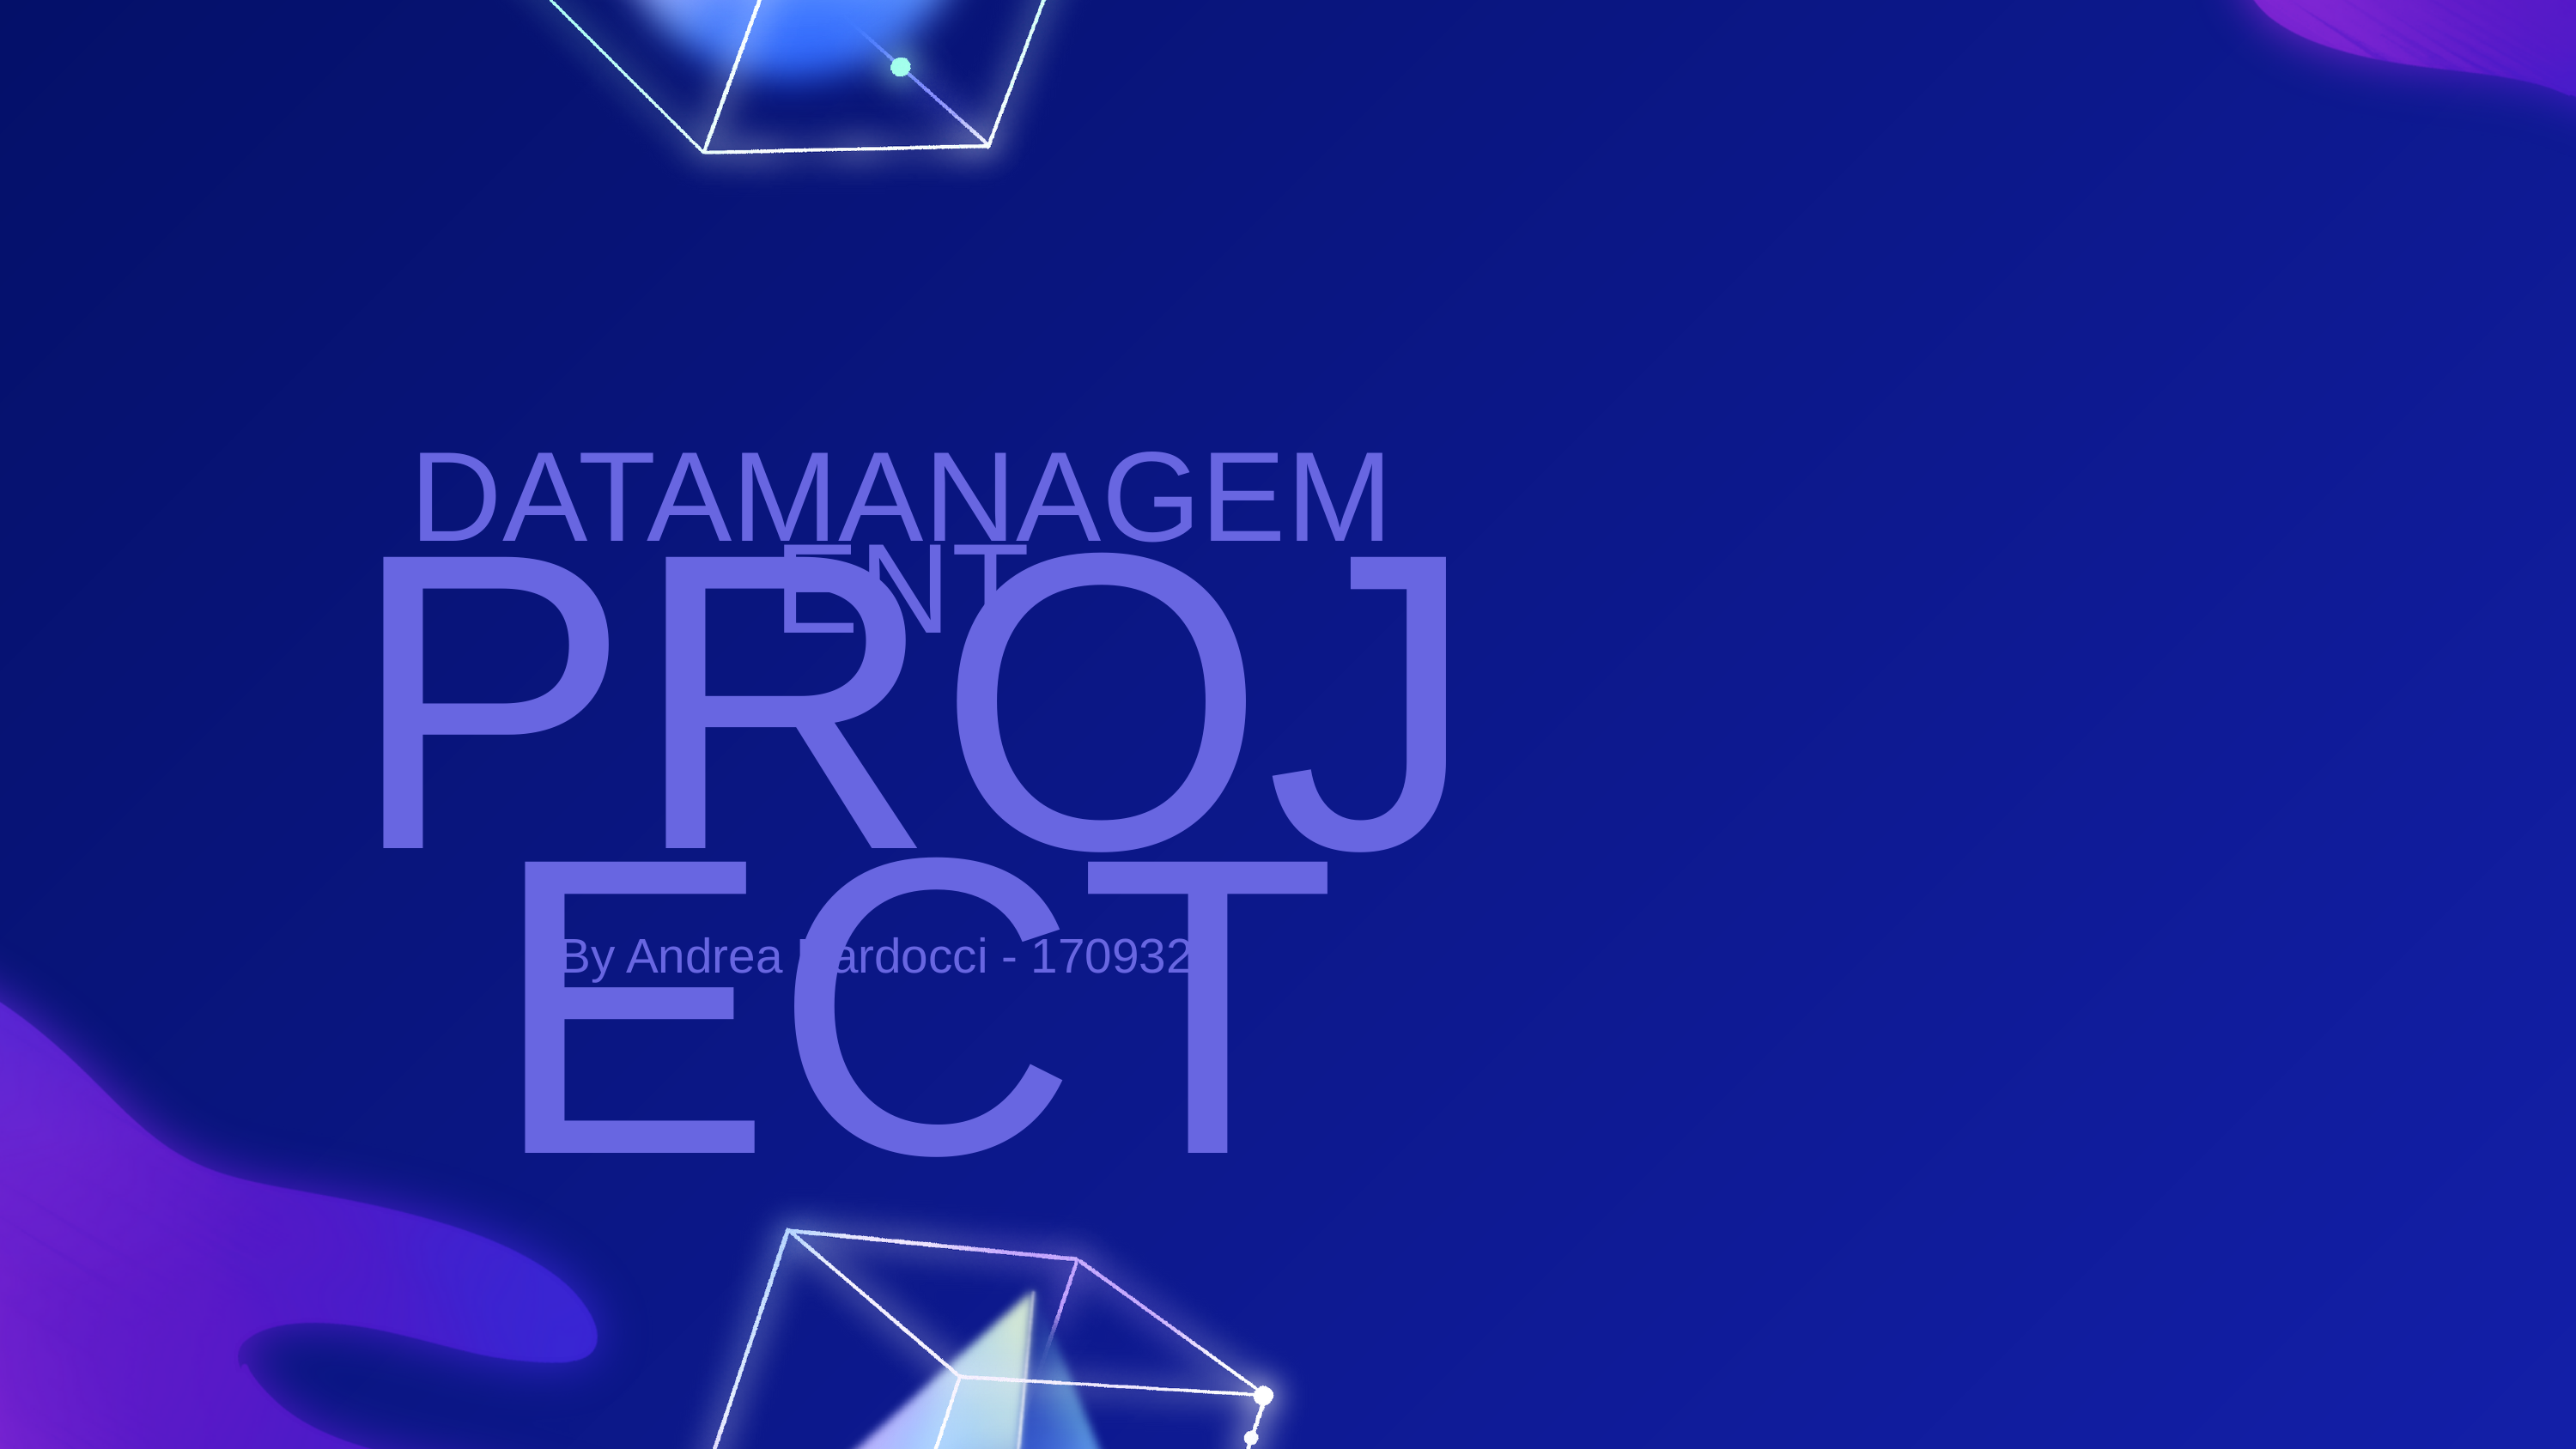

DATAMANAGEMENT
PROJECT

By Andrea Nardocci - 1709323